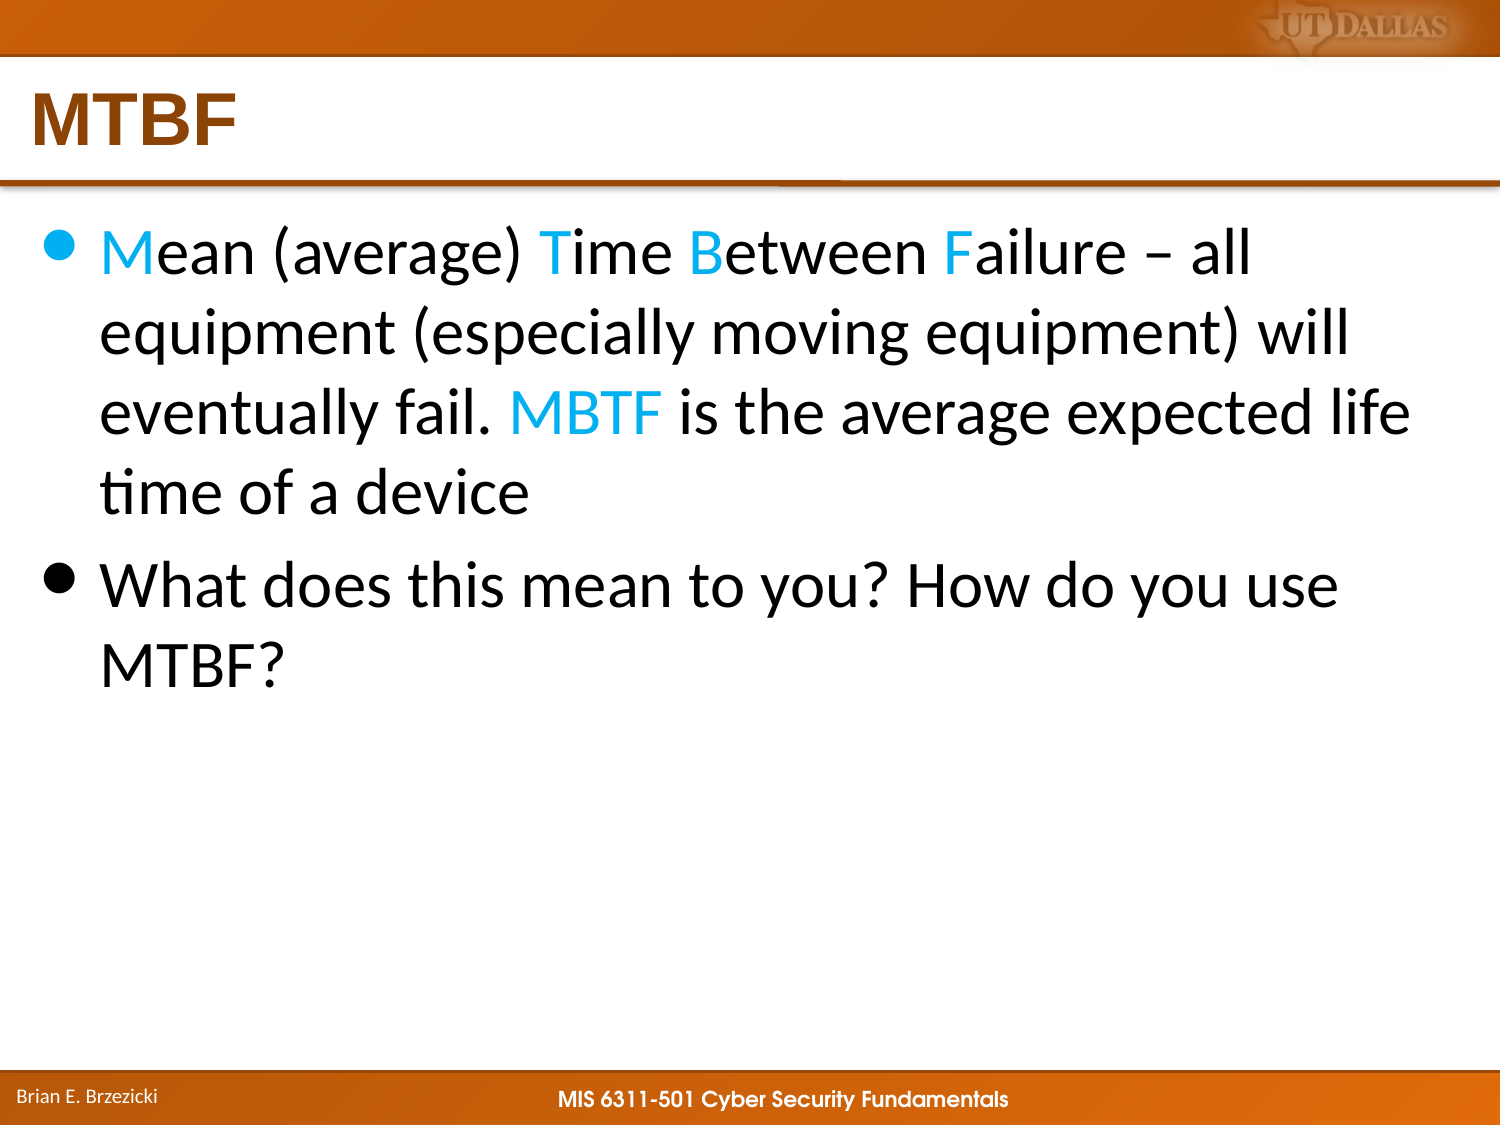

# MTBF
Mean (average) Time Between Failure – all equipment (especially moving equipment) will eventually fail. MBTF is the average expected life time of a device
What does this mean to you? How do you use MTBF?
Brian E. Brzezicki